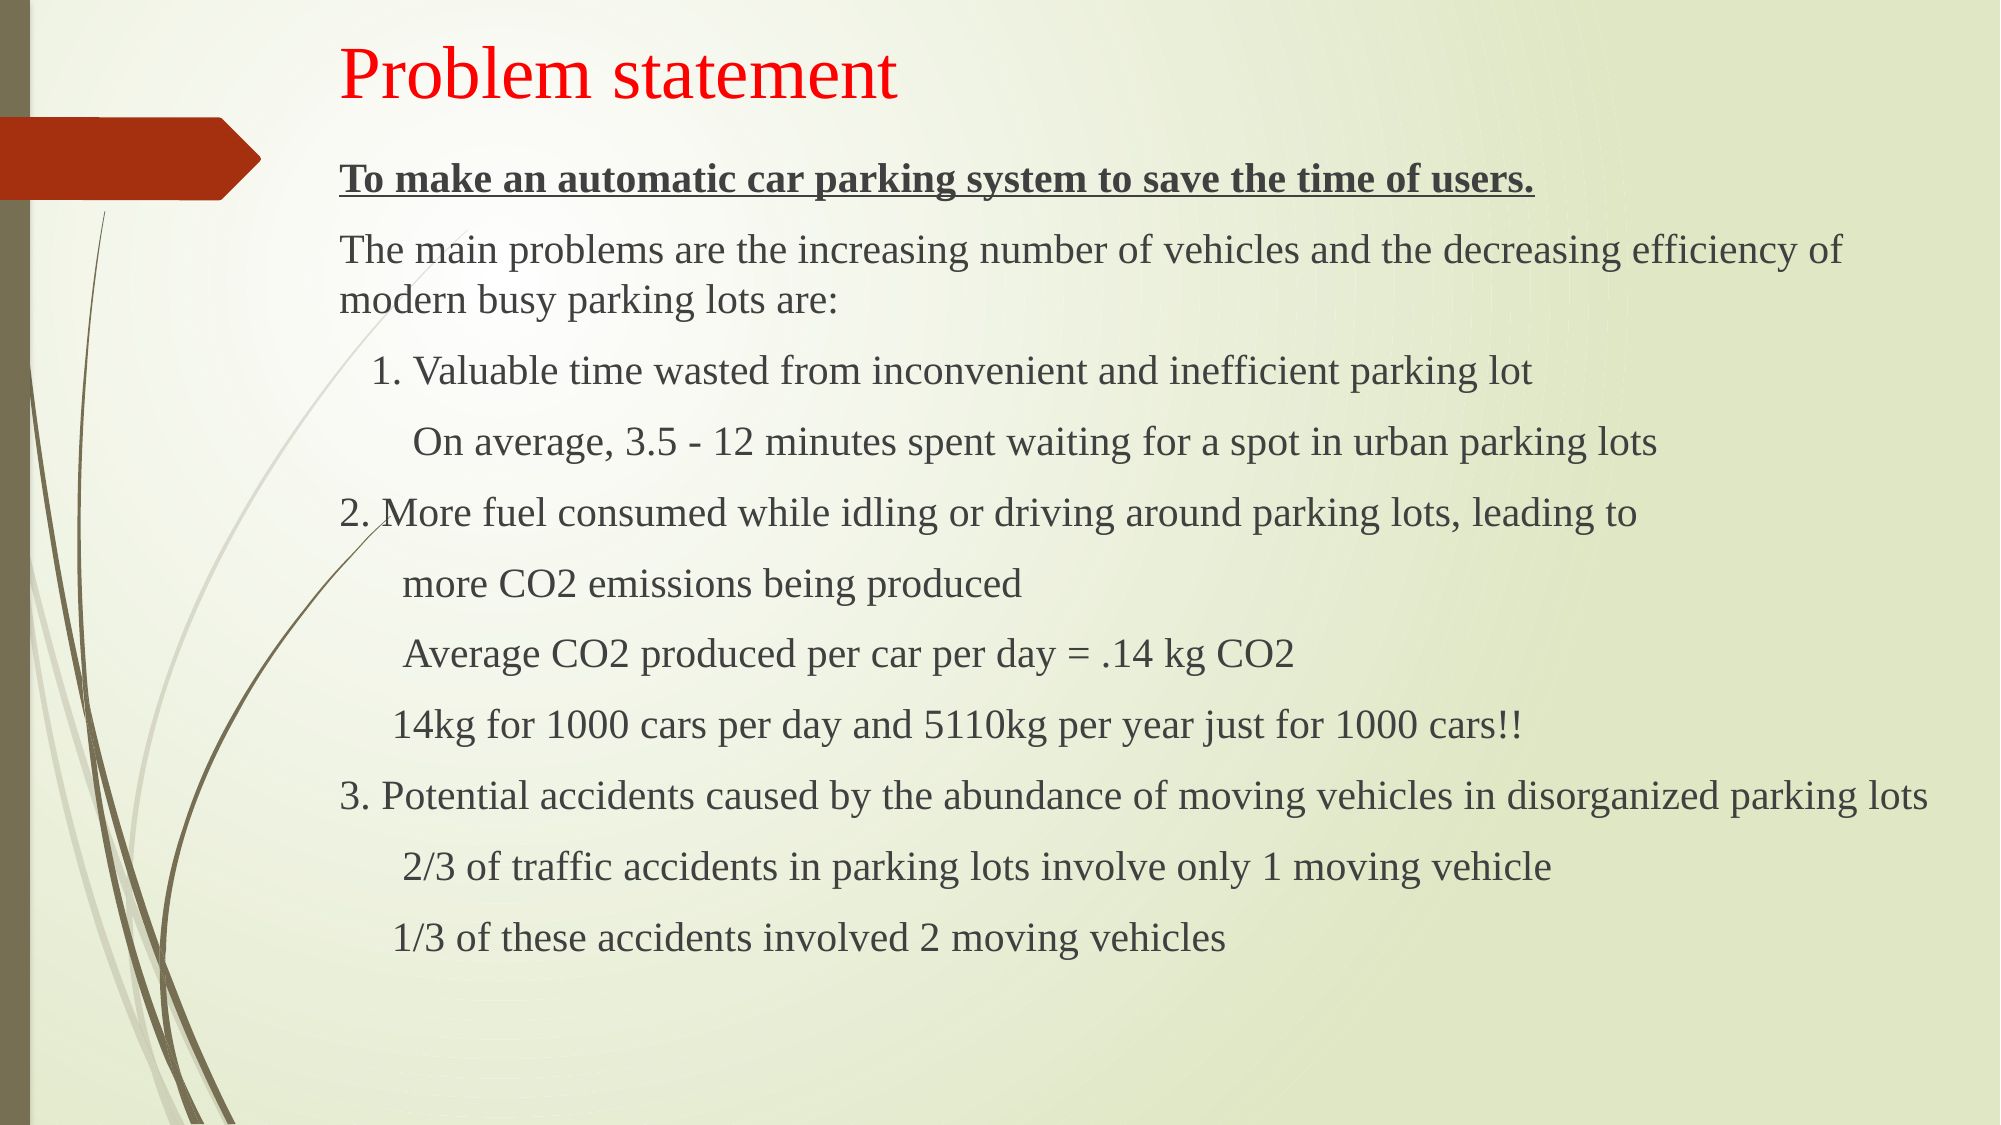

# Problem statement
To make an automatic car parking system to save the time of users.
The main problems are the increasing number of vehicles and the decreasing efficiency of modern busy parking lots are:
   1. Valuable time wasted from inconvenient and inefficient parking lot
       On average, 3.5 - 12 minutes spent waiting for a spot in urban parking lots
2. More fuel consumed while idling or driving around parking lots, leading to
      more CO2 emissions being produced
      Average CO2 produced per car per day = .14 kg CO2
     14kg for 1000 cars per day and 5110kg per year just for 1000 cars!!
3. Potential accidents caused by the abundance of moving vehicles in disorganized parking lots
      2/3 of traffic accidents in parking lots involve only 1 moving vehicle
     1/3 of these accidents involved 2 moving vehicles